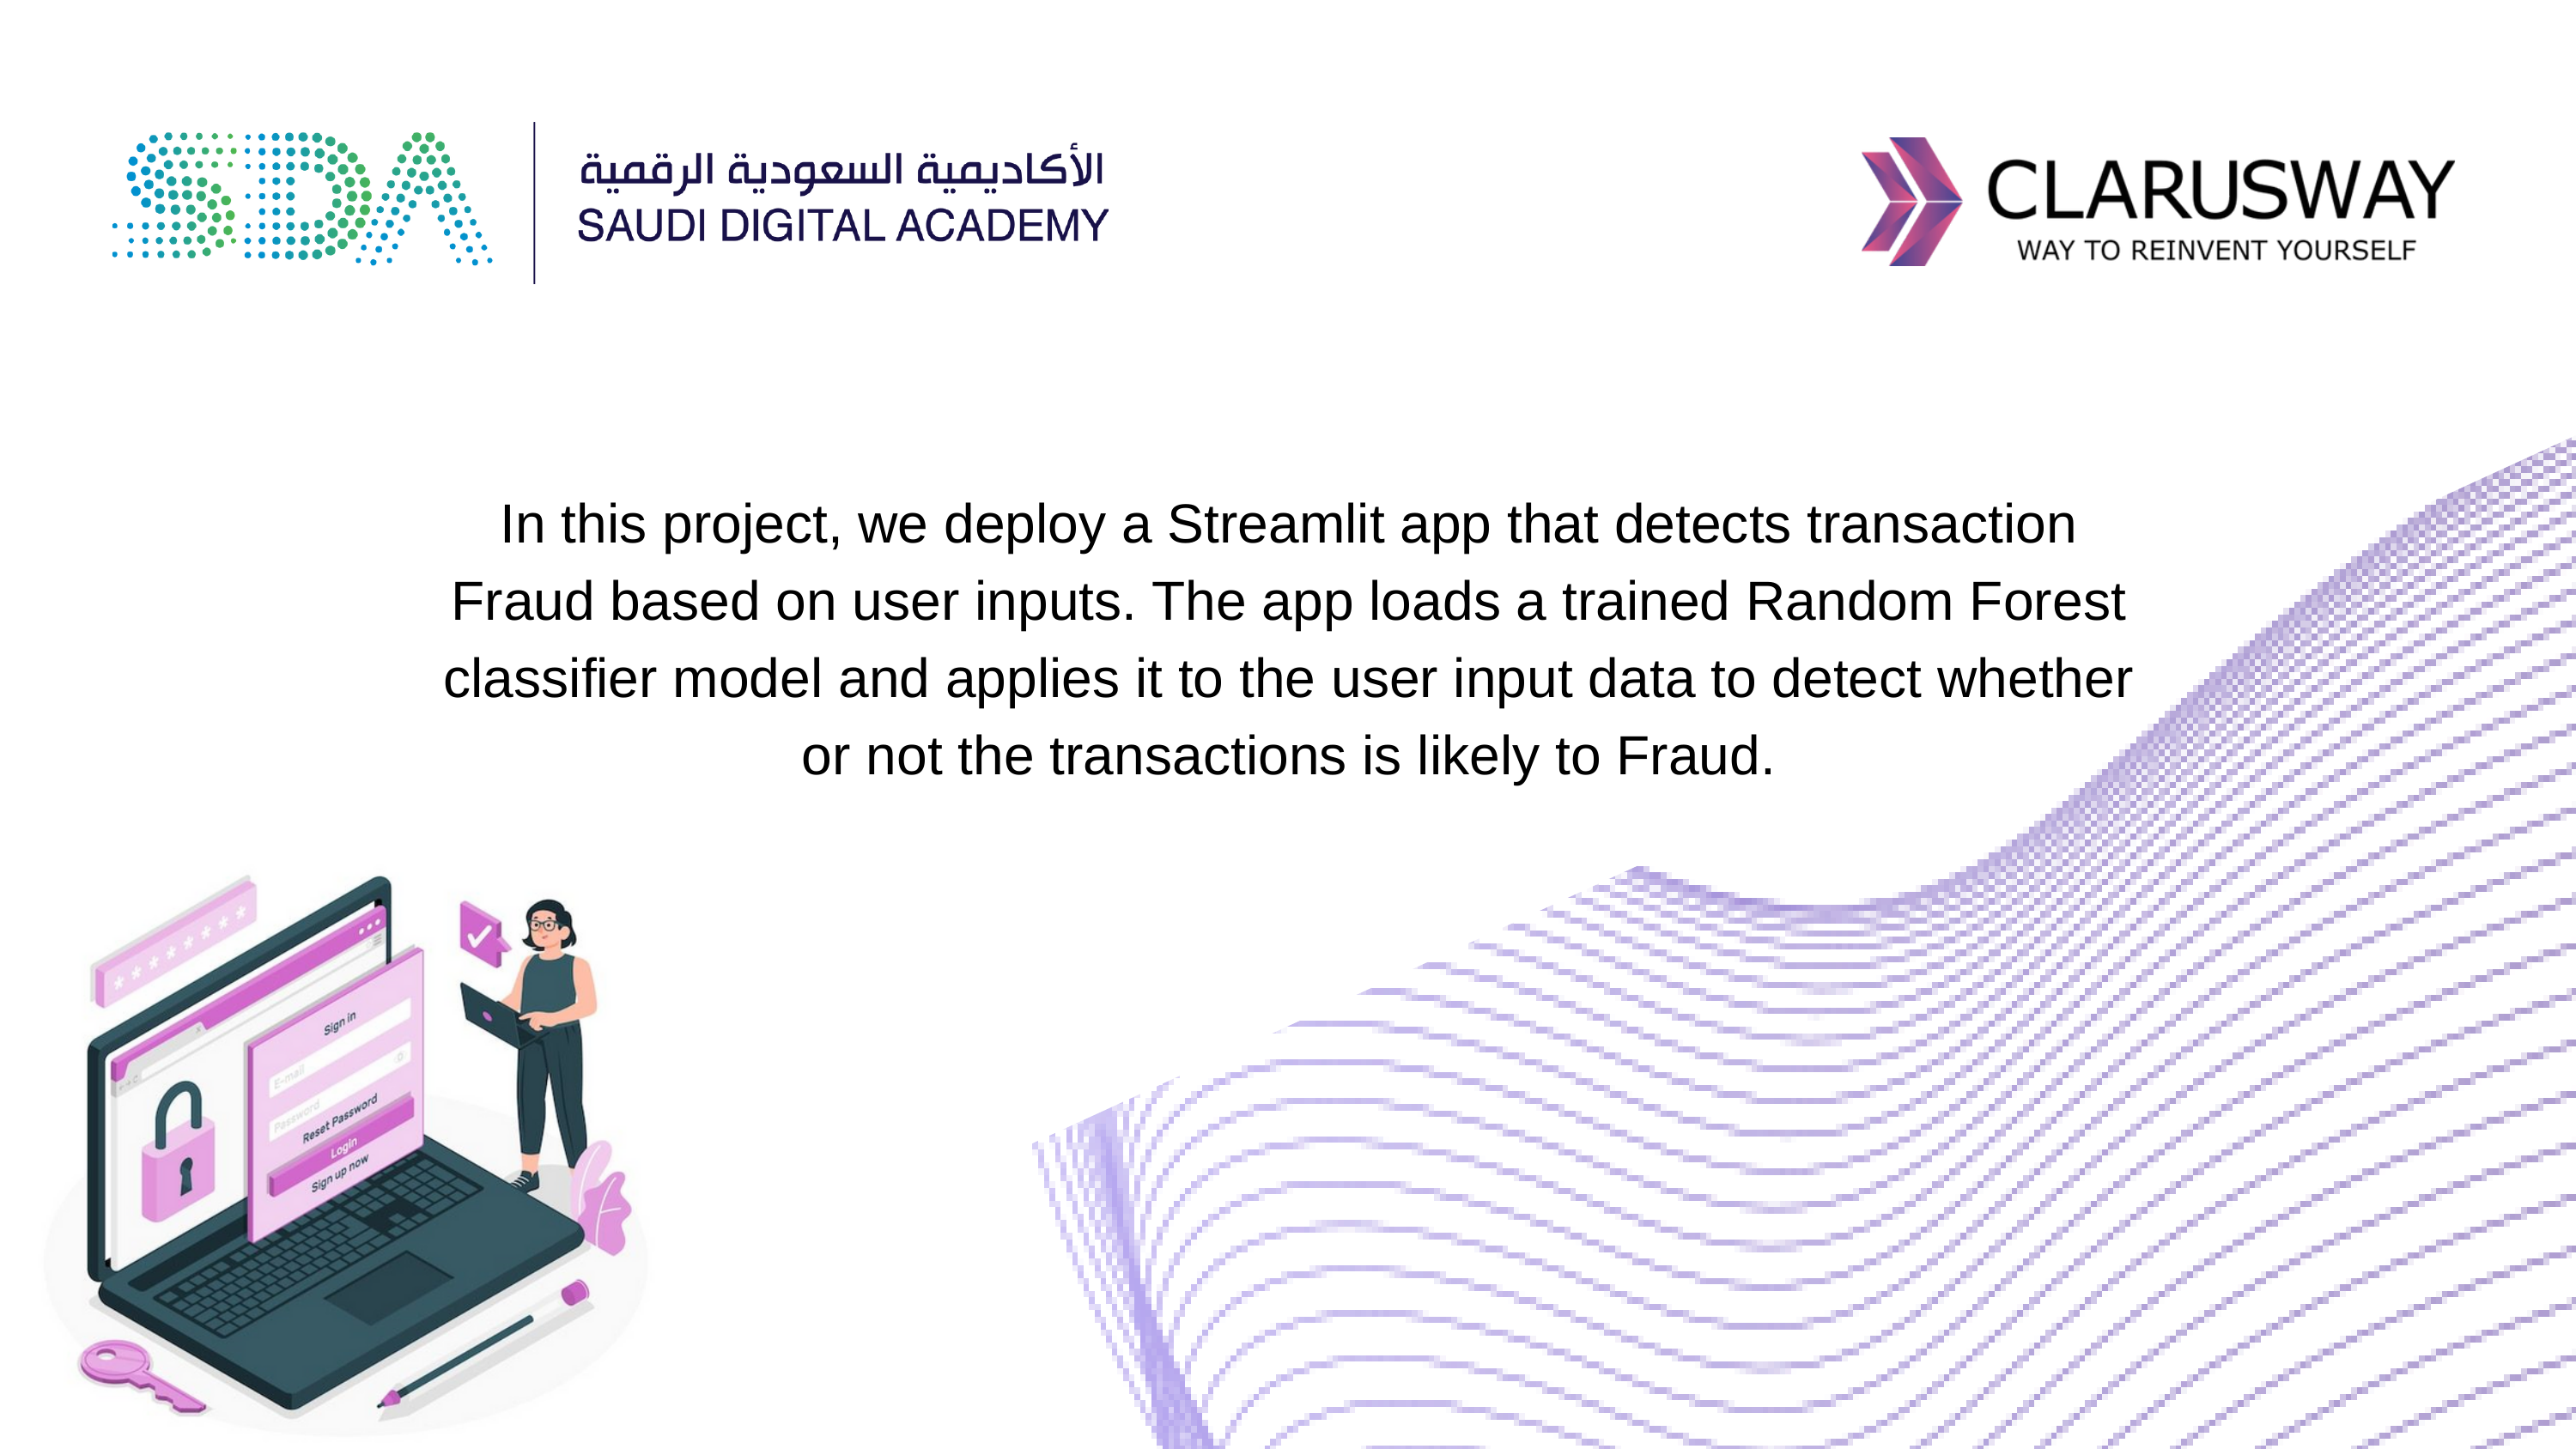

In this project, we deploy a Streamlit app that detects transaction Fraud based on user inputs. The app loads a trained Random Forest classifier model and applies it to the user input data to detect whether or not the transactions is likely to Fraud.